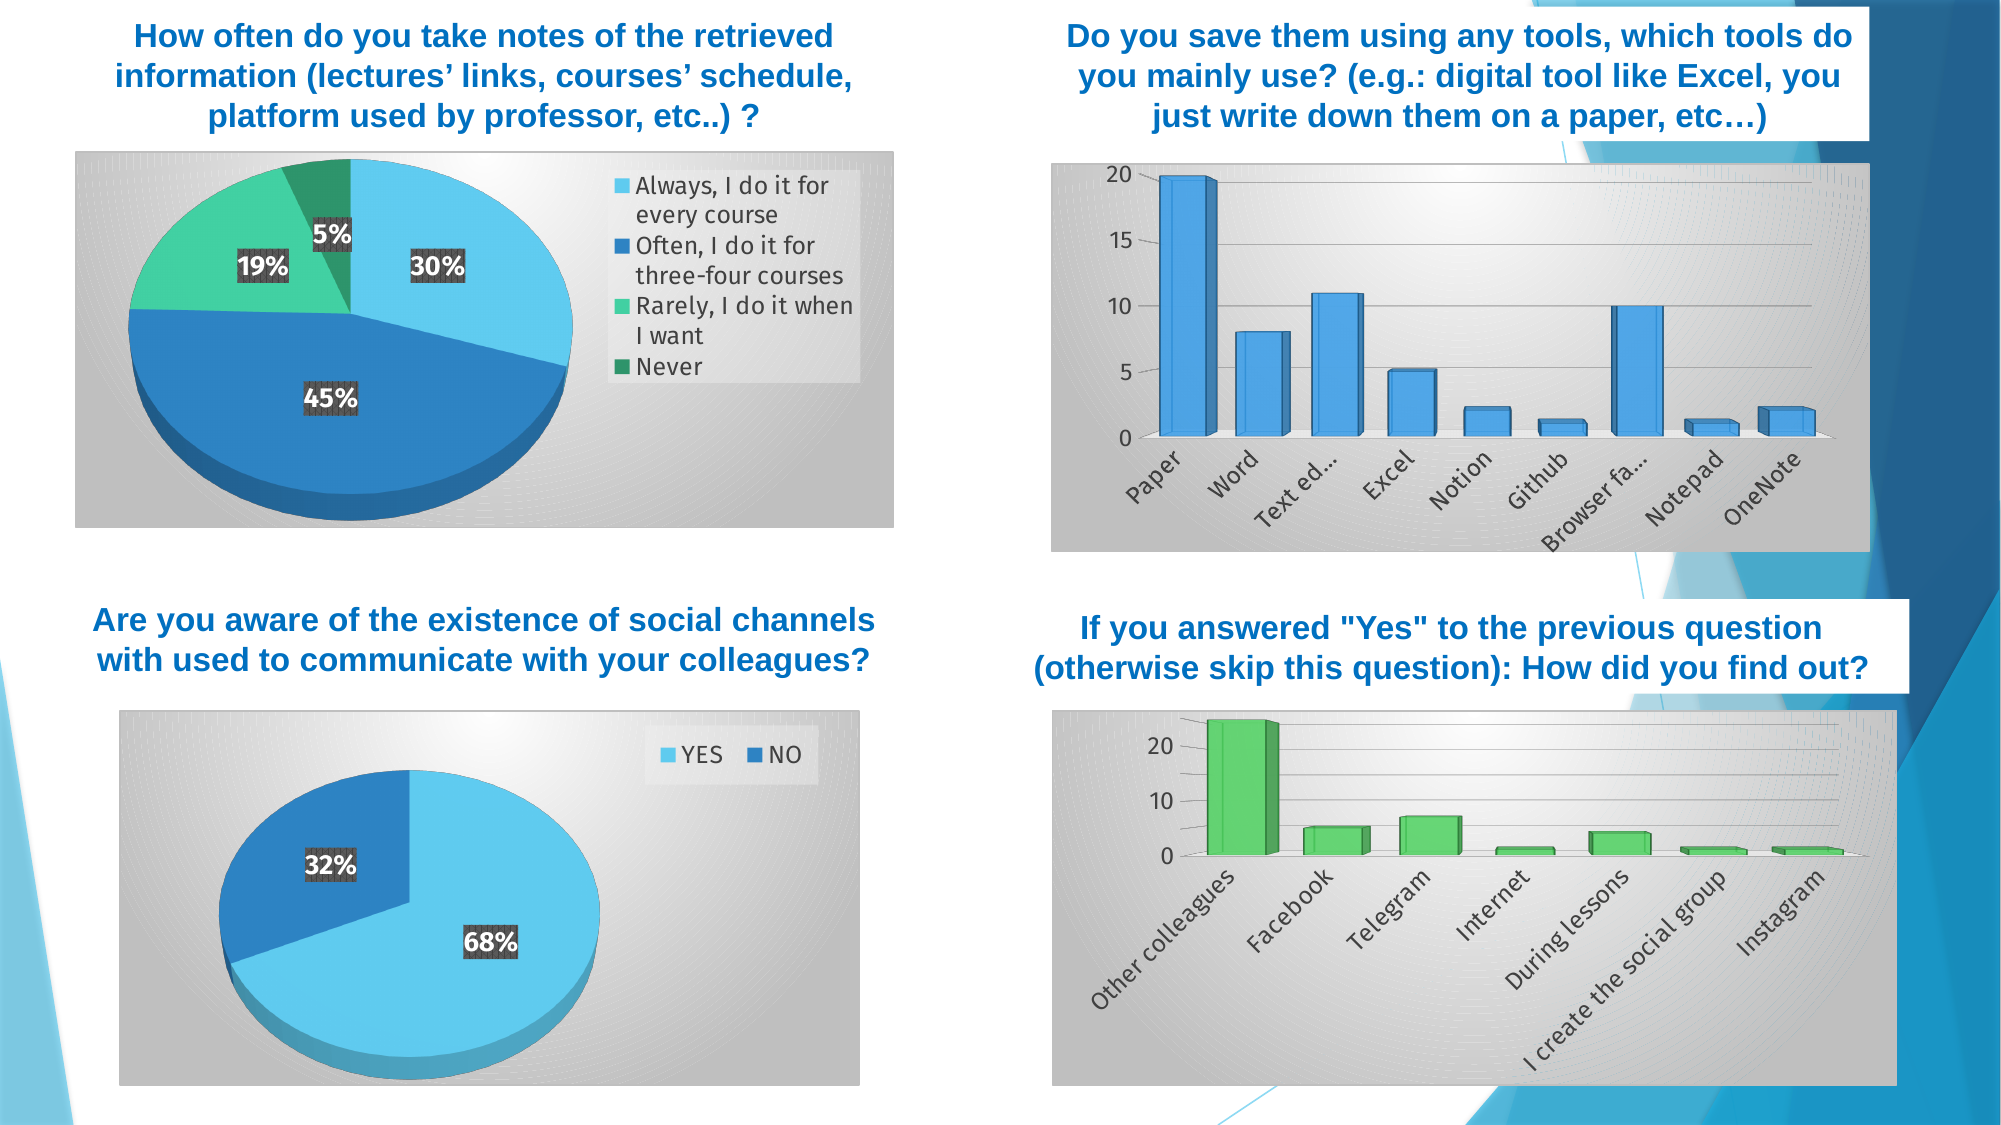

How often do you take notes of the retrieved information (lectures’ links, courses’ schedule, platform used by professor, etc..) ?
Do you save them using any tools, which tools do you mainly use? (e.g.: digital tool like Excel, you just write down them on a paper, etc…)

[unsupported chart]

[unsupported chart]

Are you aware of the existence of social channels with used to communicate with your colleagues?
If you answered "Yes" to the previous question (otherwise skip this question): How did you find out?

[unsupported chart]

[unsupported chart]